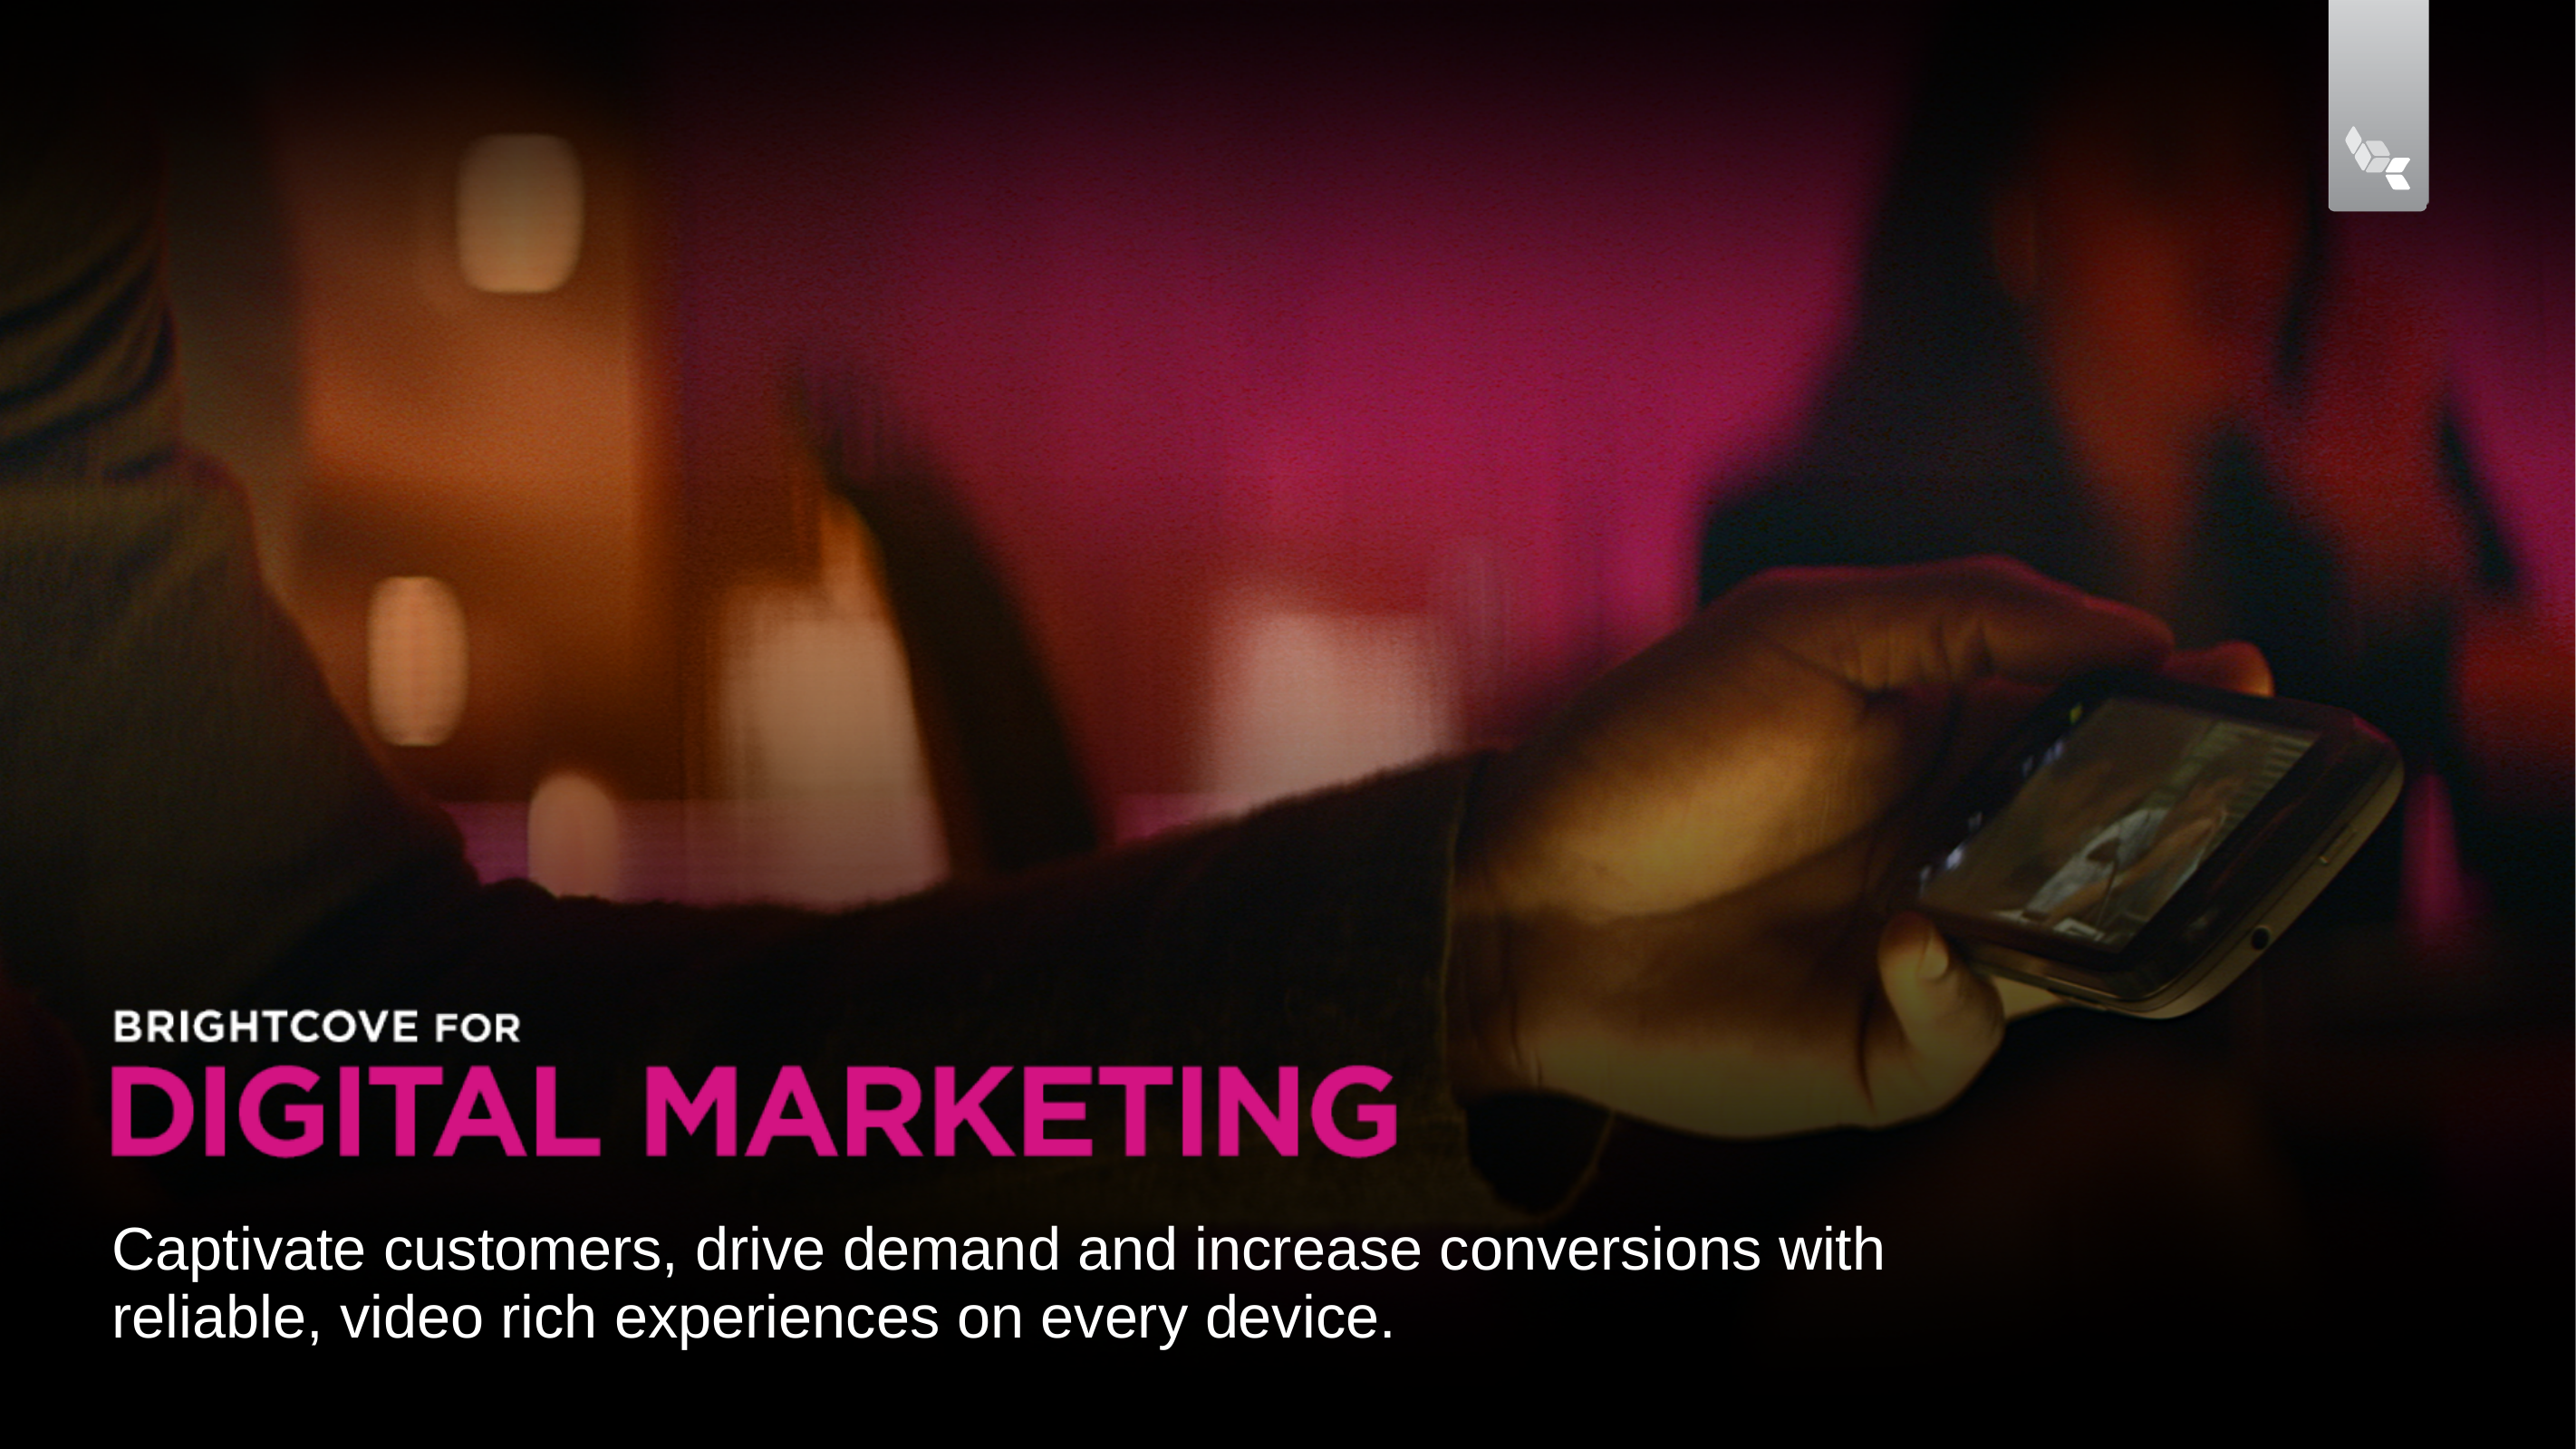

# Captivate customers, drive demand and increase conversions with reliable, video rich experiences on every device.